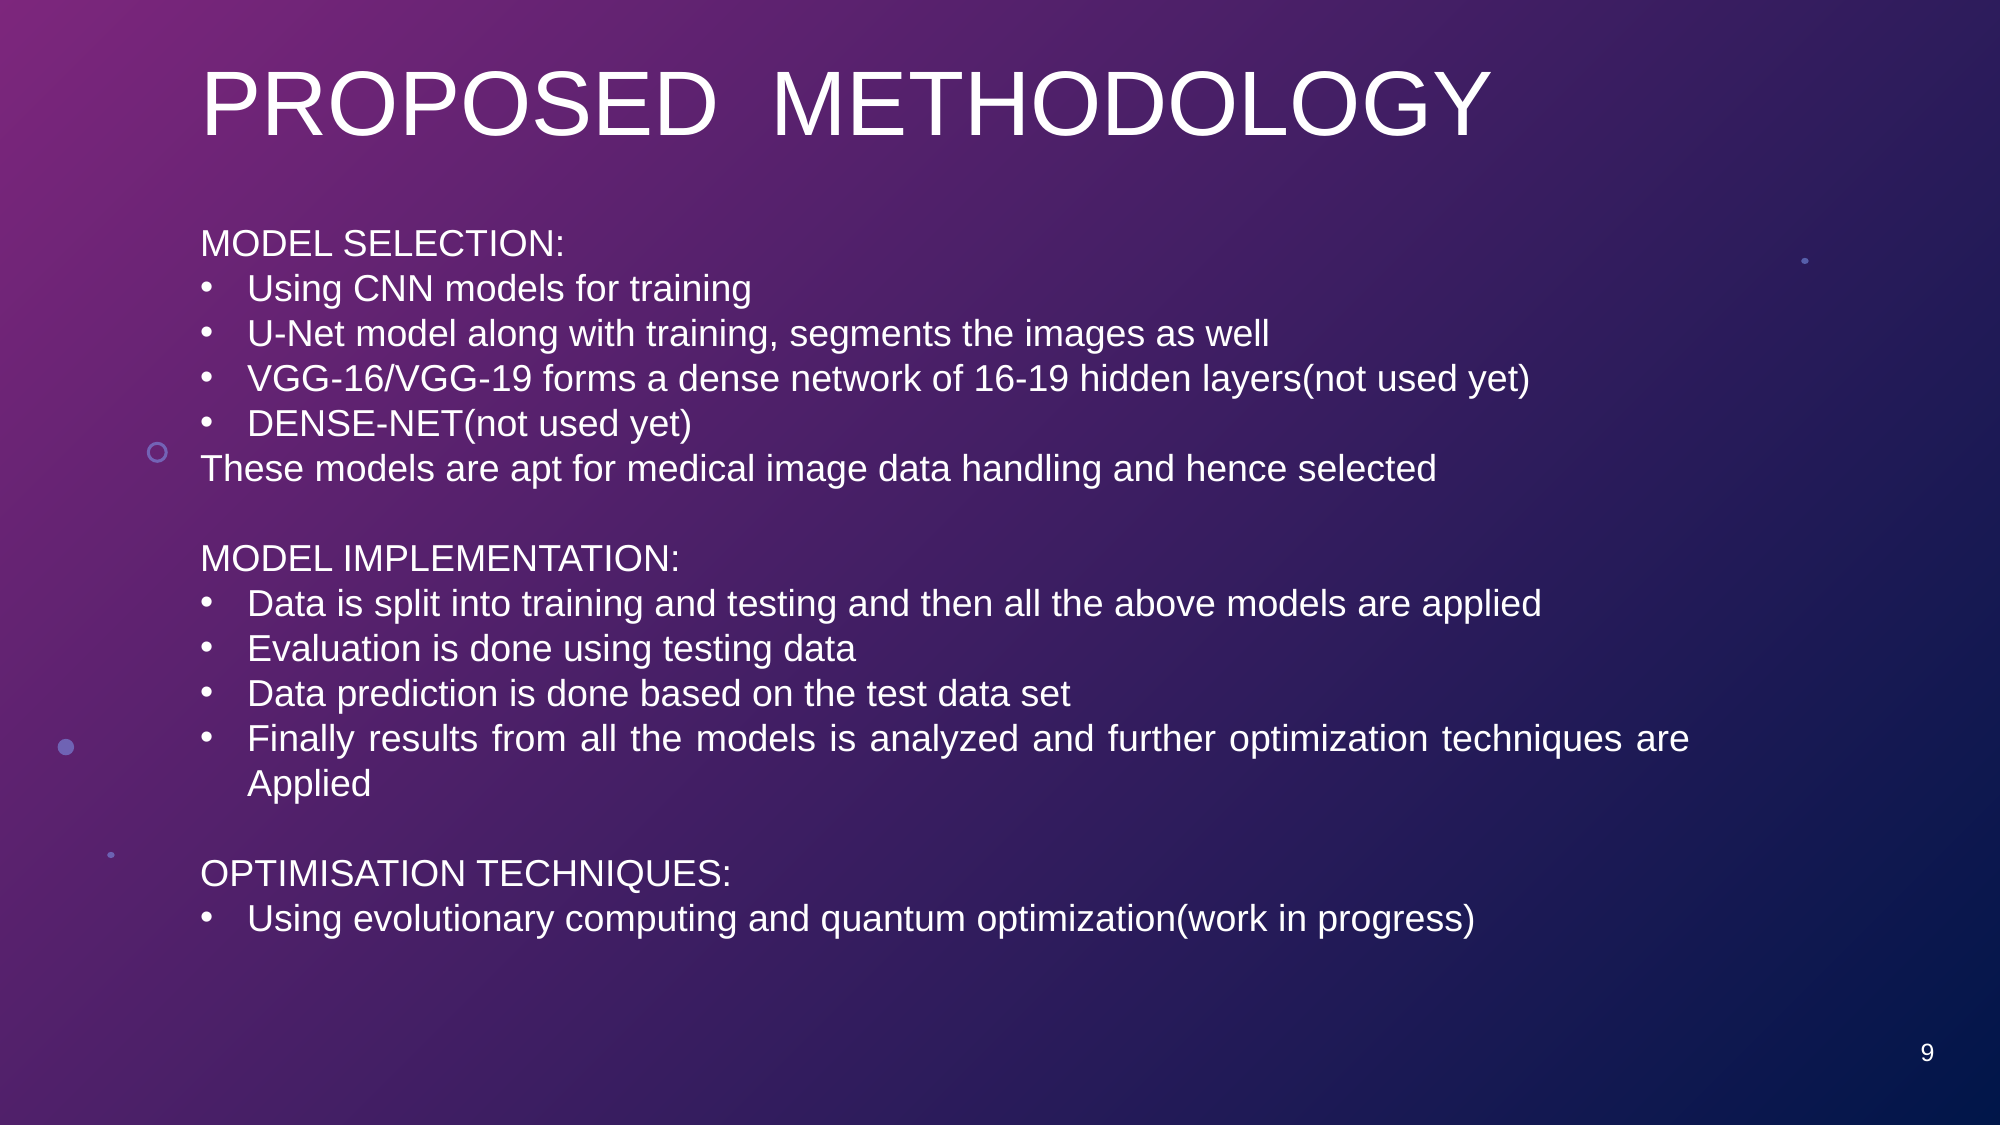

# PROPOSED  METHODOLOGY

MODEL SELECTION:
Using CNN models for training
U-Net model along with training, segments the images as well
VGG-16/VGG-19 forms a dense network of 16-19 hidden layers(not used yet)
DENSE-NET(not used yet)
These models are apt for medical image data handling and hence selected

MODEL IMPLEMENTATION:
Data is split into training and testing and then all the above models are applied
Evaluation is done using testing data
Data prediction is done based on the test data set
Finally results from all the models is analyzed and further optimization techniques are Applied

OPTIMISATION TECHNIQUES:
Using evolutionary computing and quantum optimization(work in progress)

9